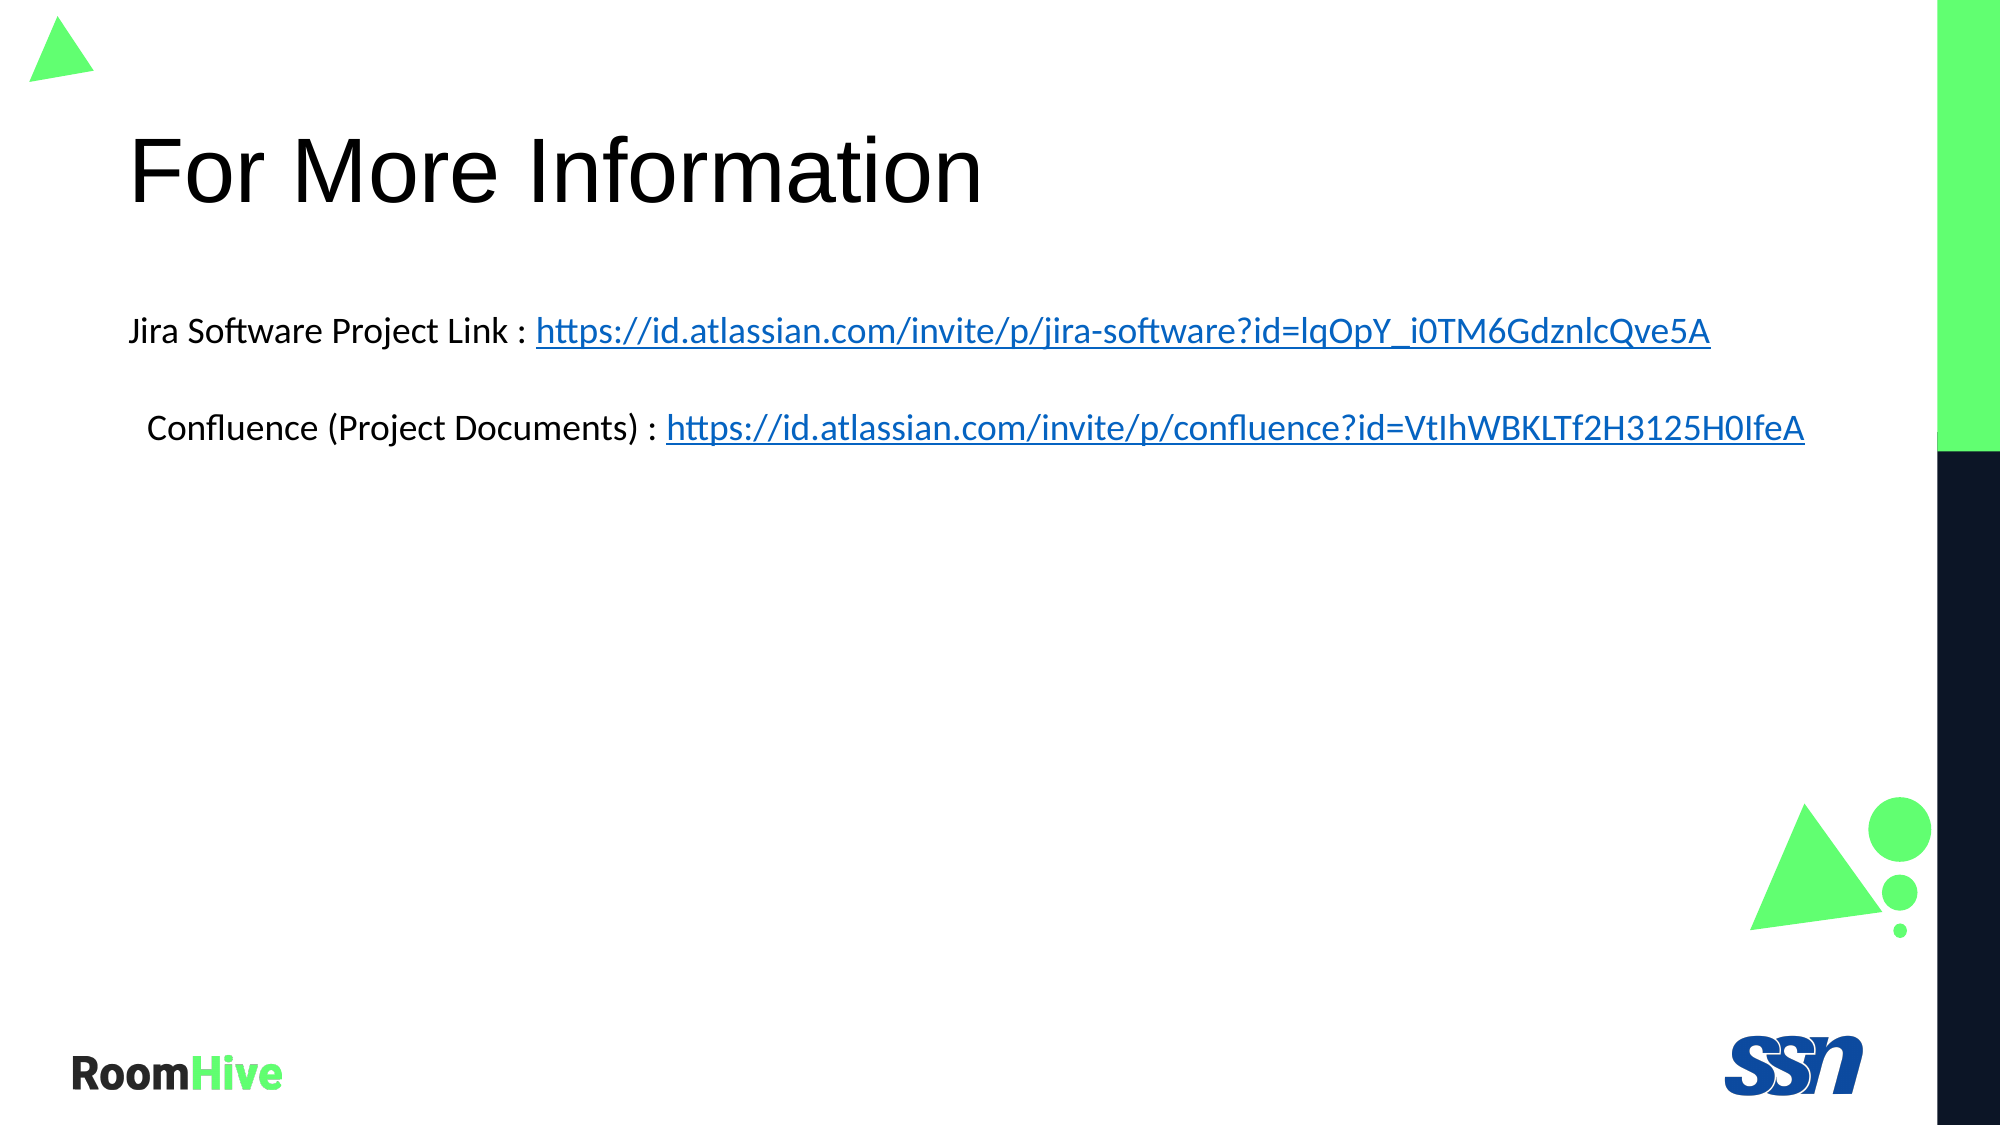

# For More Information
Jira Software Project Link : https://id.atlassian.com/invite/p/jira-software?id=lqOpY_i0TM6GdznlcQve5A
Confluence (Project Documents) : https://id.atlassian.com/invite/p/confluence?id=VtIhWBKLTf2H3125H0IfeA